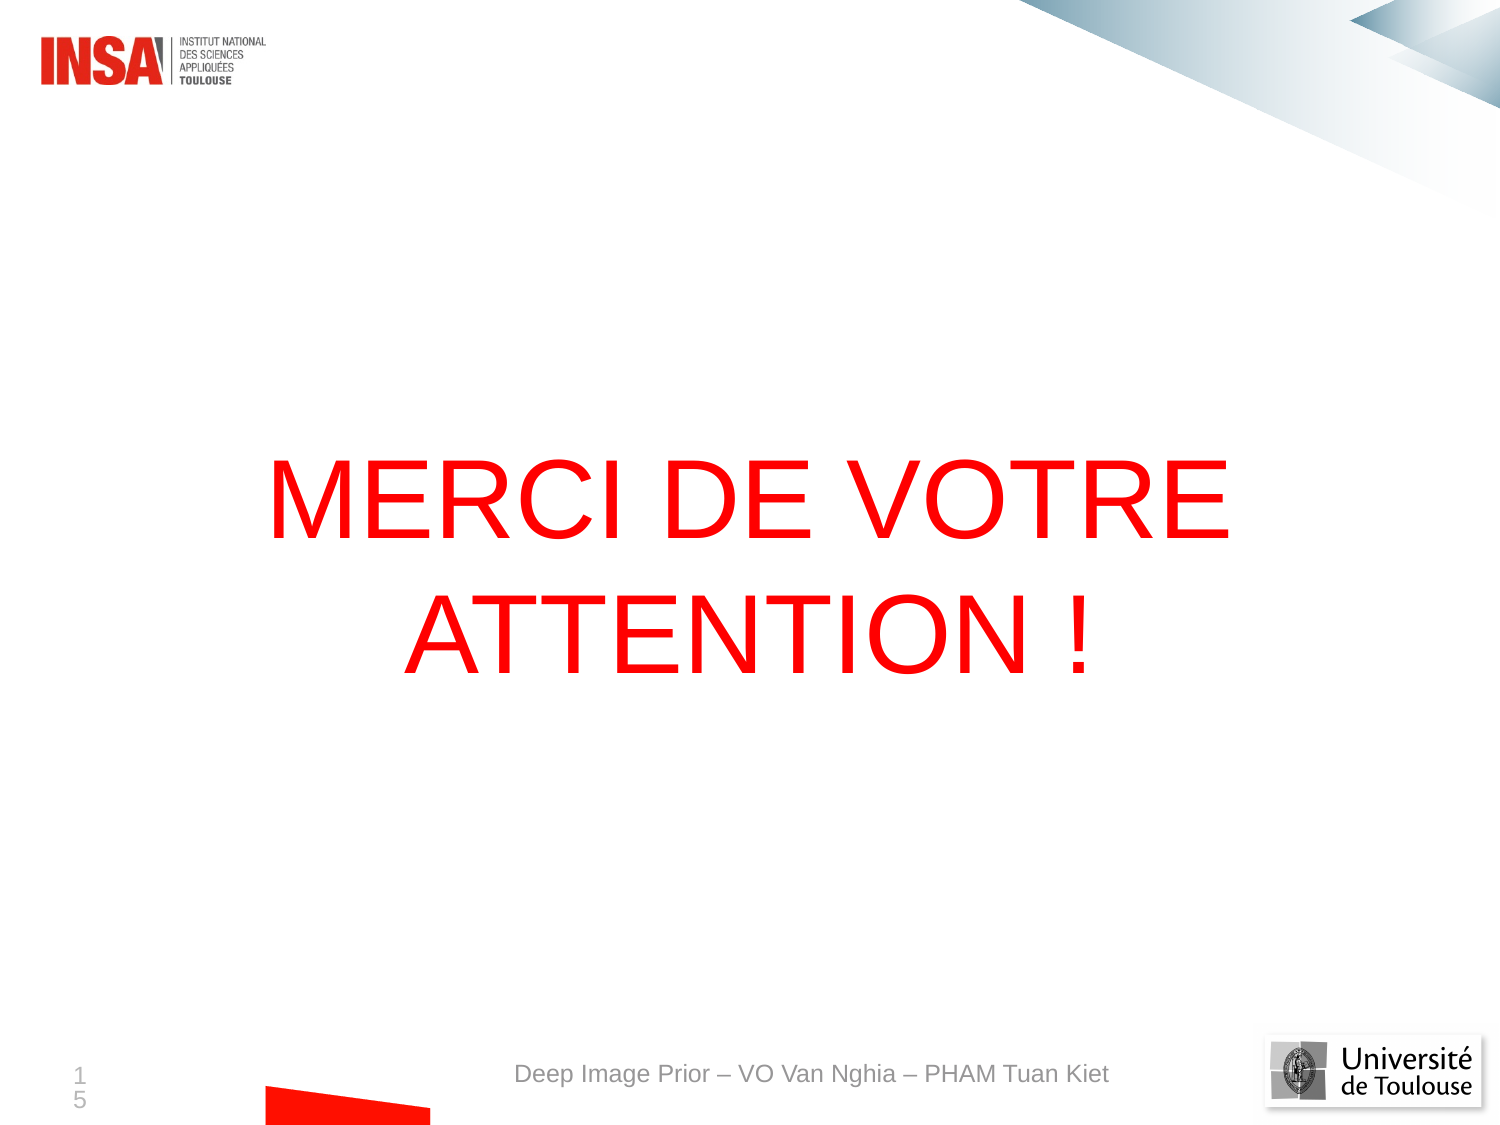

MERCI DE VOTRE ATTENTION !
Deep Image Prior – VO Van Nghia – PHAM Tuan Kiet
15